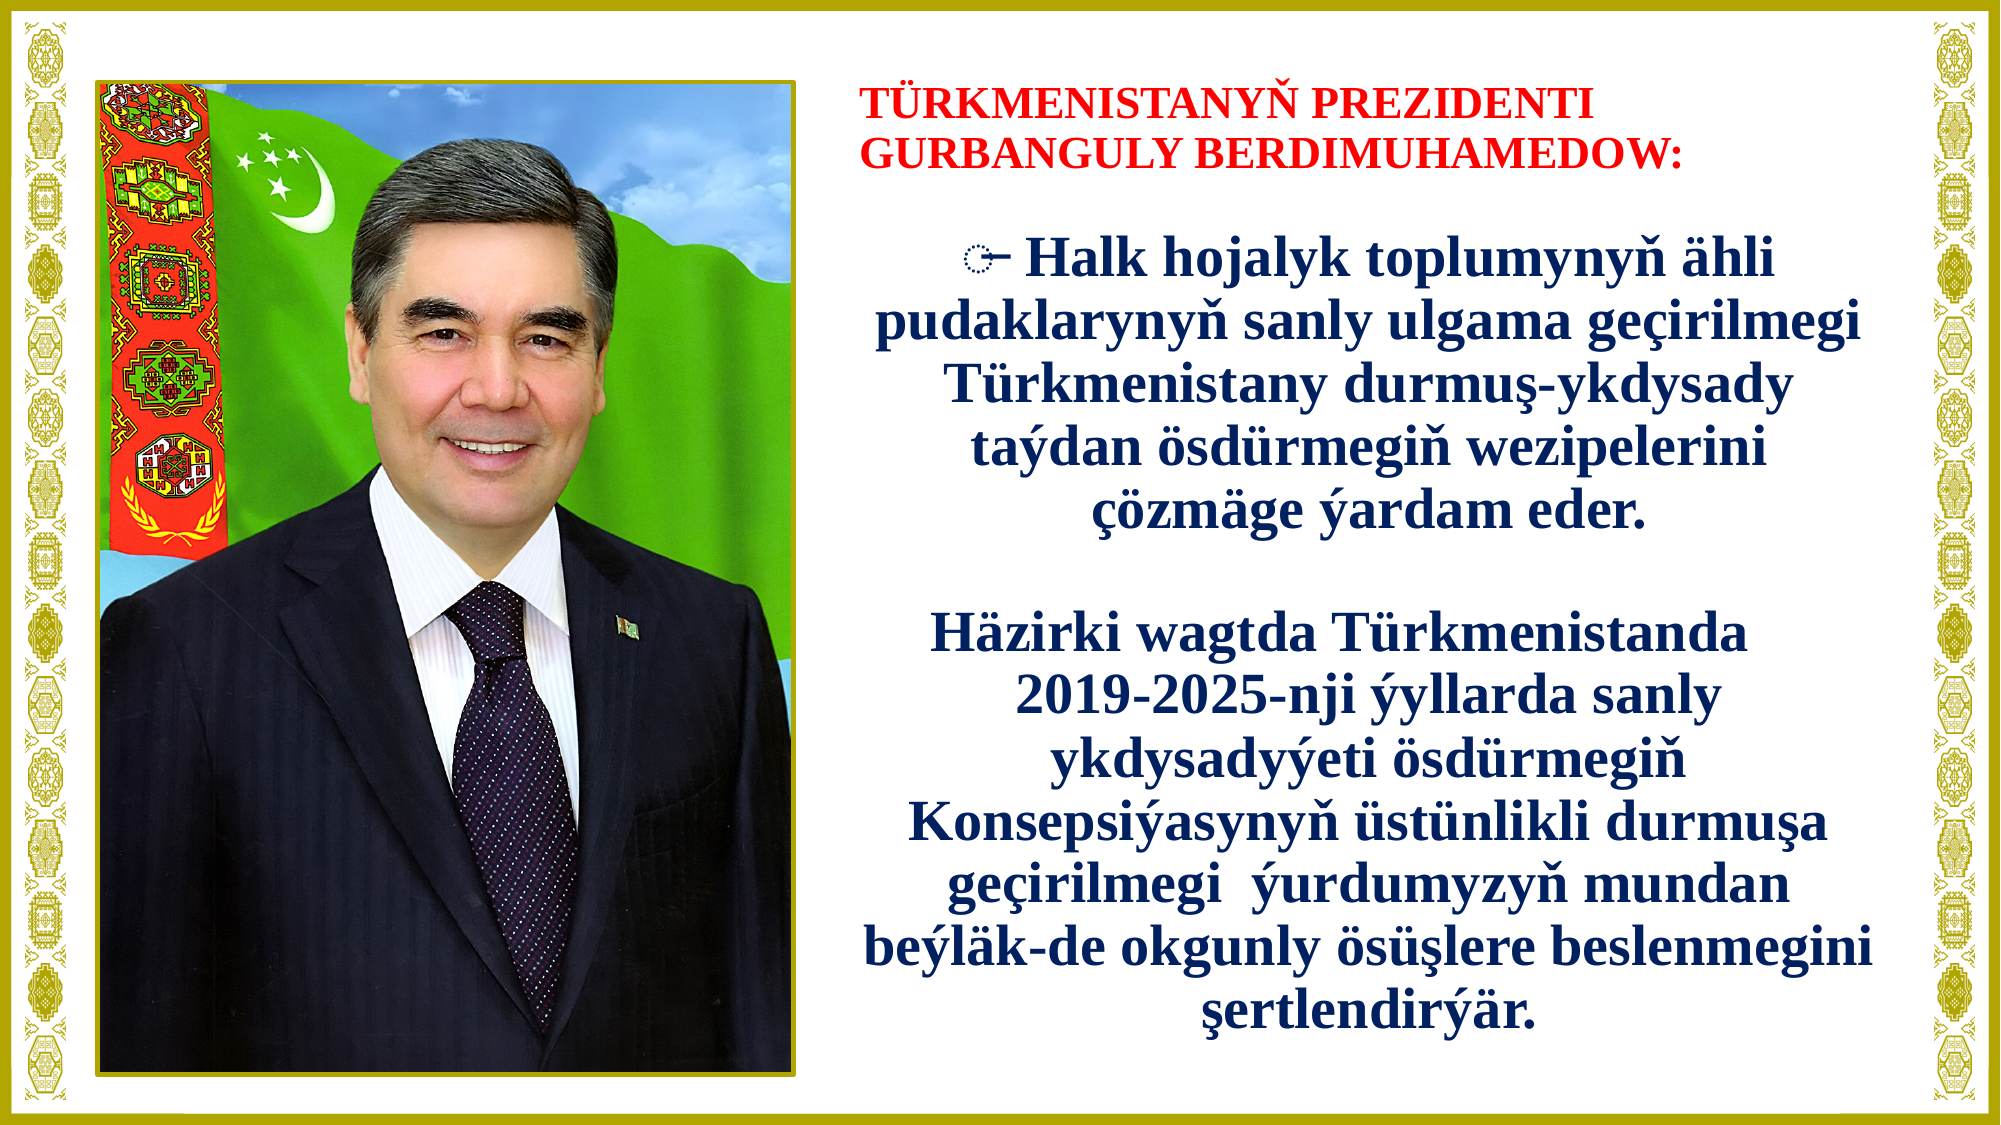

# TÜRKMENISTANYŇ PREZIDENTI GURBANGULY BERDIMUHAMEDOW:
̶  Halk hojalyk toplumynyň ähli pudaklarynyň sanly ulgama geçirilmegi Türkmenistany durmuş-ykdysady taýdan ösdürmegiň wezipelerini çözmäge ýardam eder.

Häzirki wagtda Türkmenistanda     2019-2025-nji ýyllarda sanly ykdysadyýeti ösdürmegiň Konsepsiýasynyň üstünlikli durmuşa geçirilmegi  ýurdumyzyň mundan beýläk-de okgunly ösüşlere beslenmegini şertlendirýär.